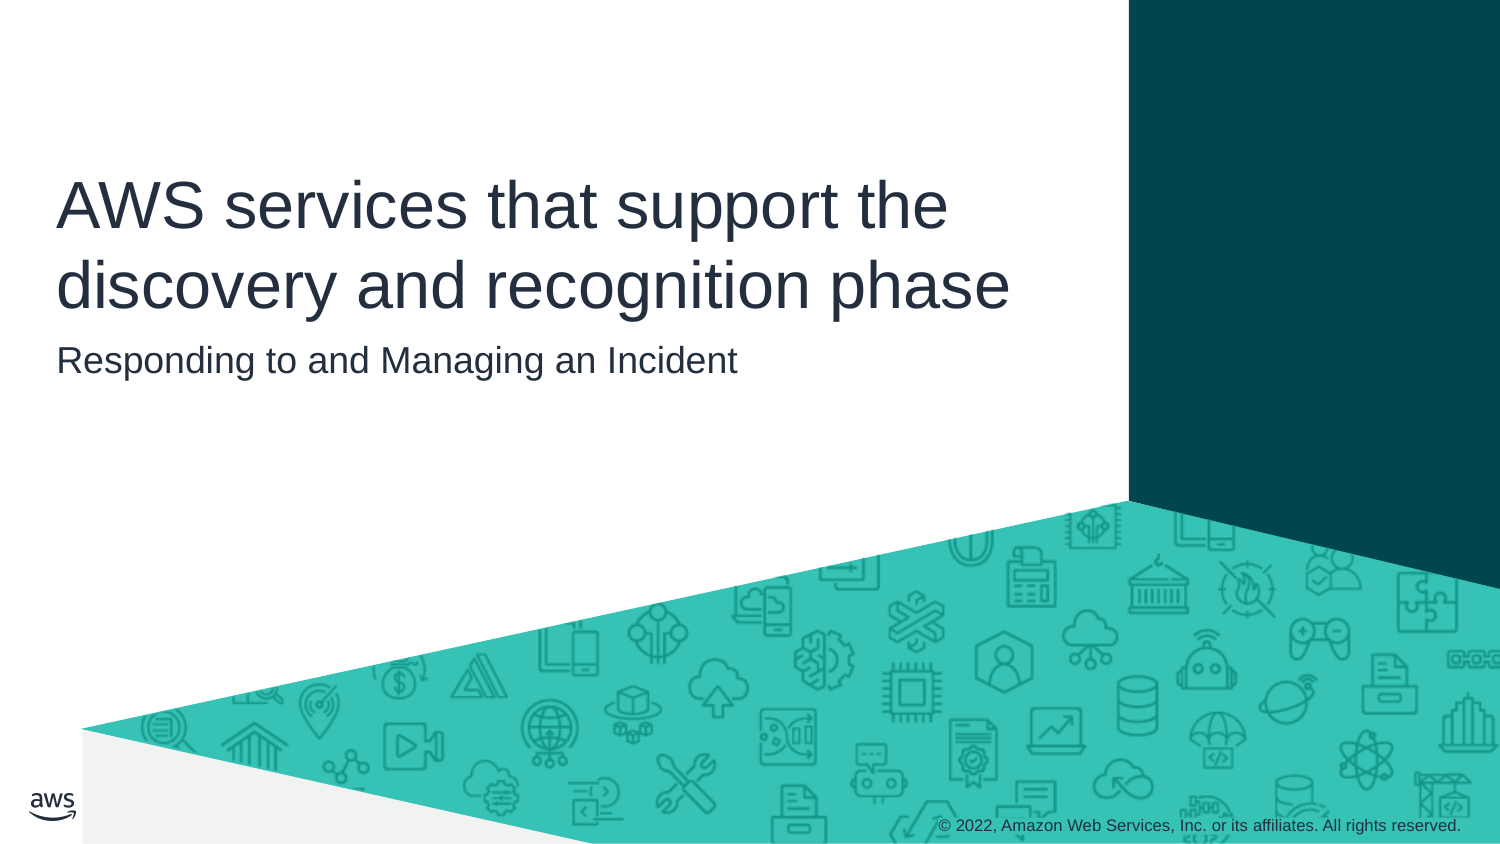

# AWS services that support the discovery and recognition phase
Responding to and Managing an Incident